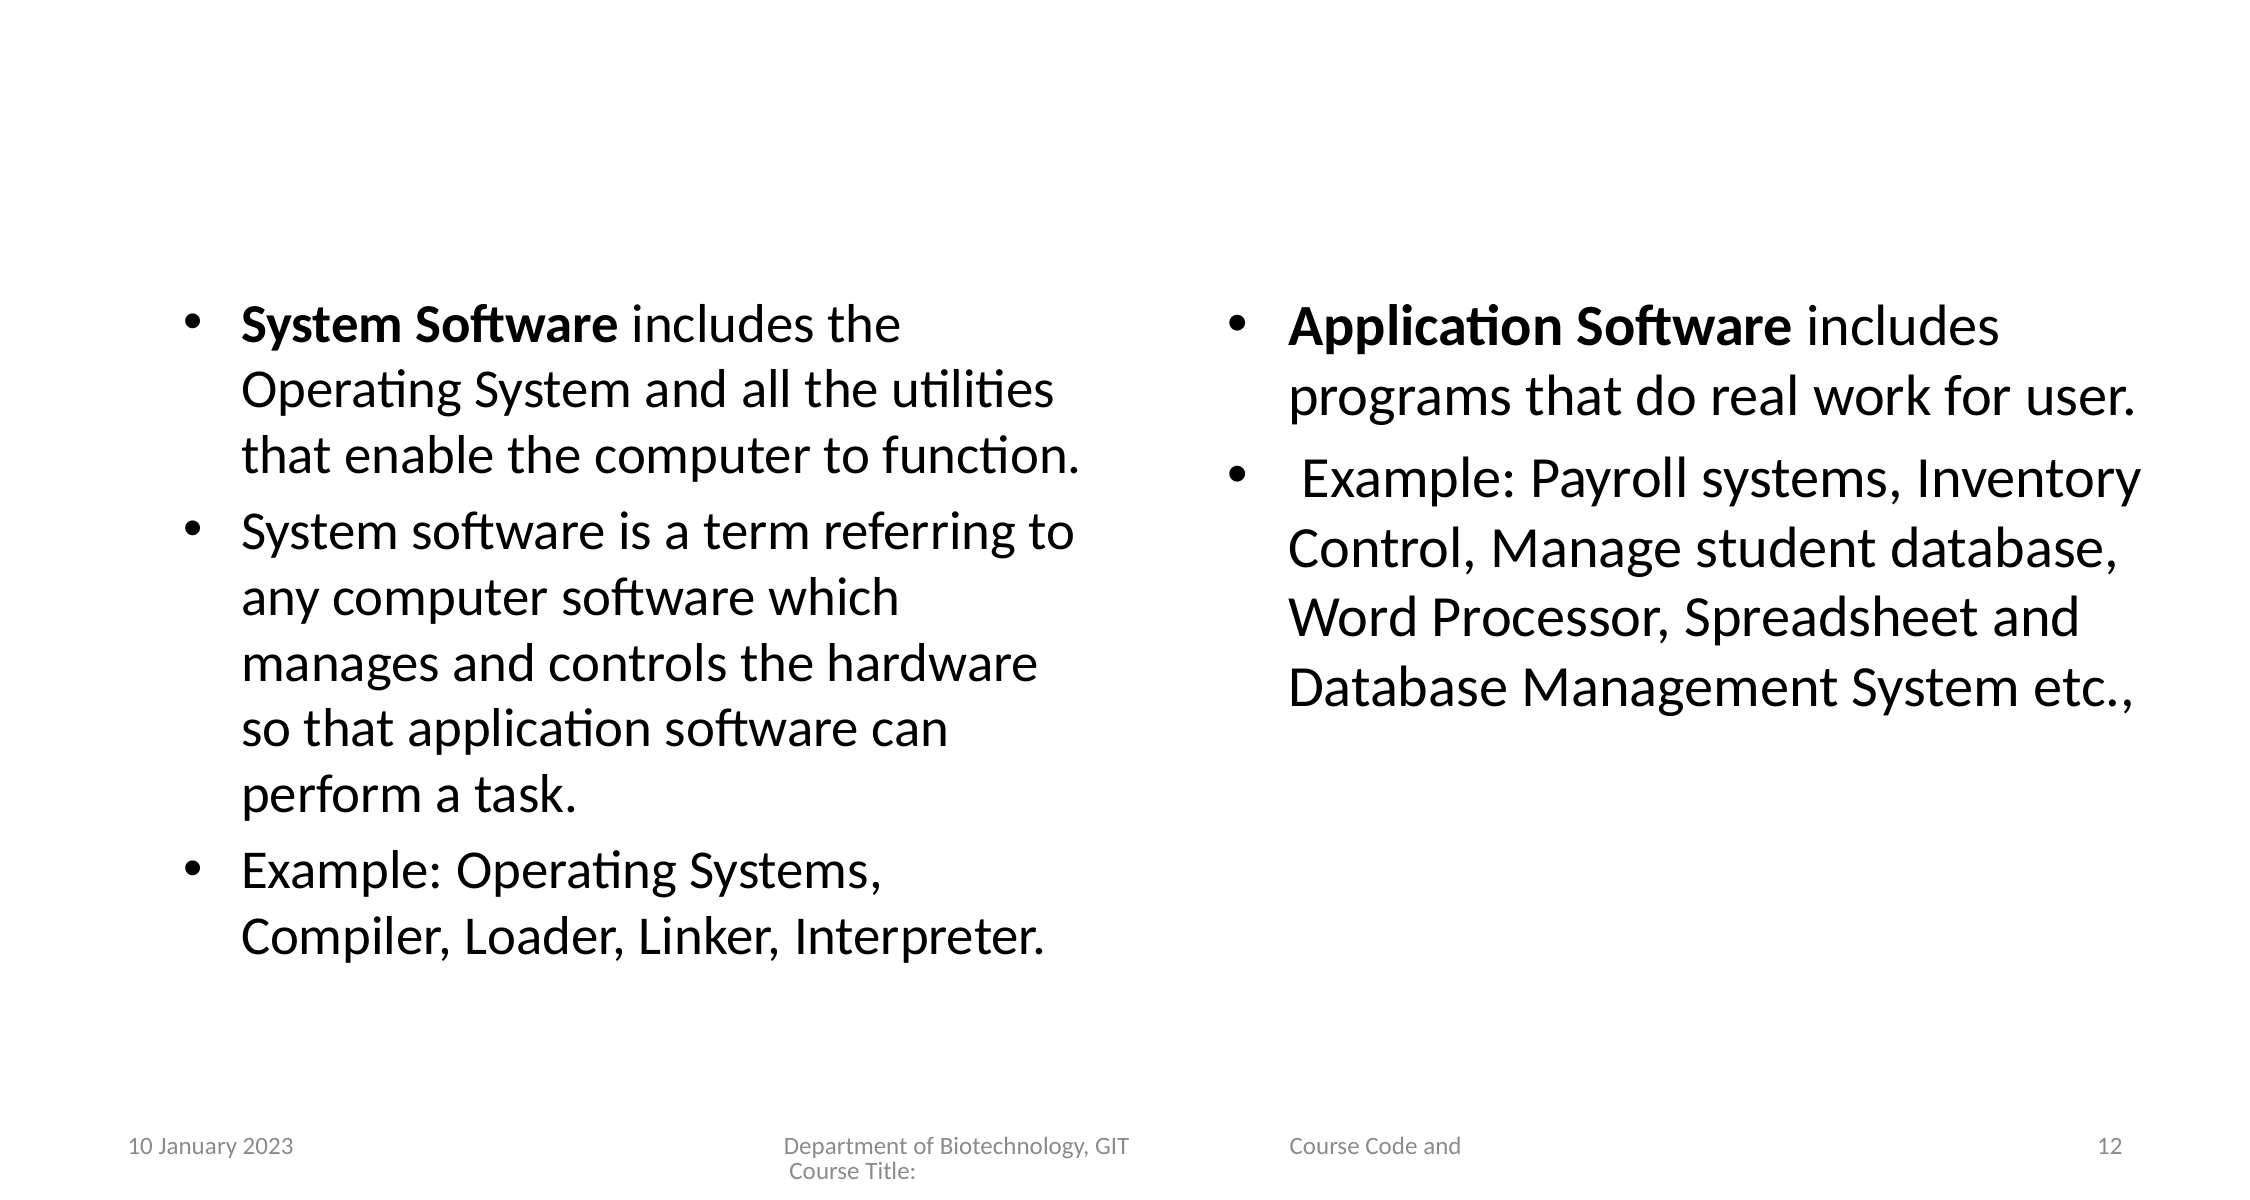

System Software includes the Operating System and all the utilities that enable the computer to function.
System software is a term referring to any computer software which manages and controls the hardware so that application software can perform a task.
Example: Operating Systems, Compiler, Loader, Linker, Interpreter.
Application Software includes programs that do real work for user.
 Example: Payroll systems, Inventory Control, Manage student database, Word Processor, Spreadsheet and Database Management System etc.,
10 January 2023
Department of Biotechnology, GIT                            Course Code and Course Title:
12